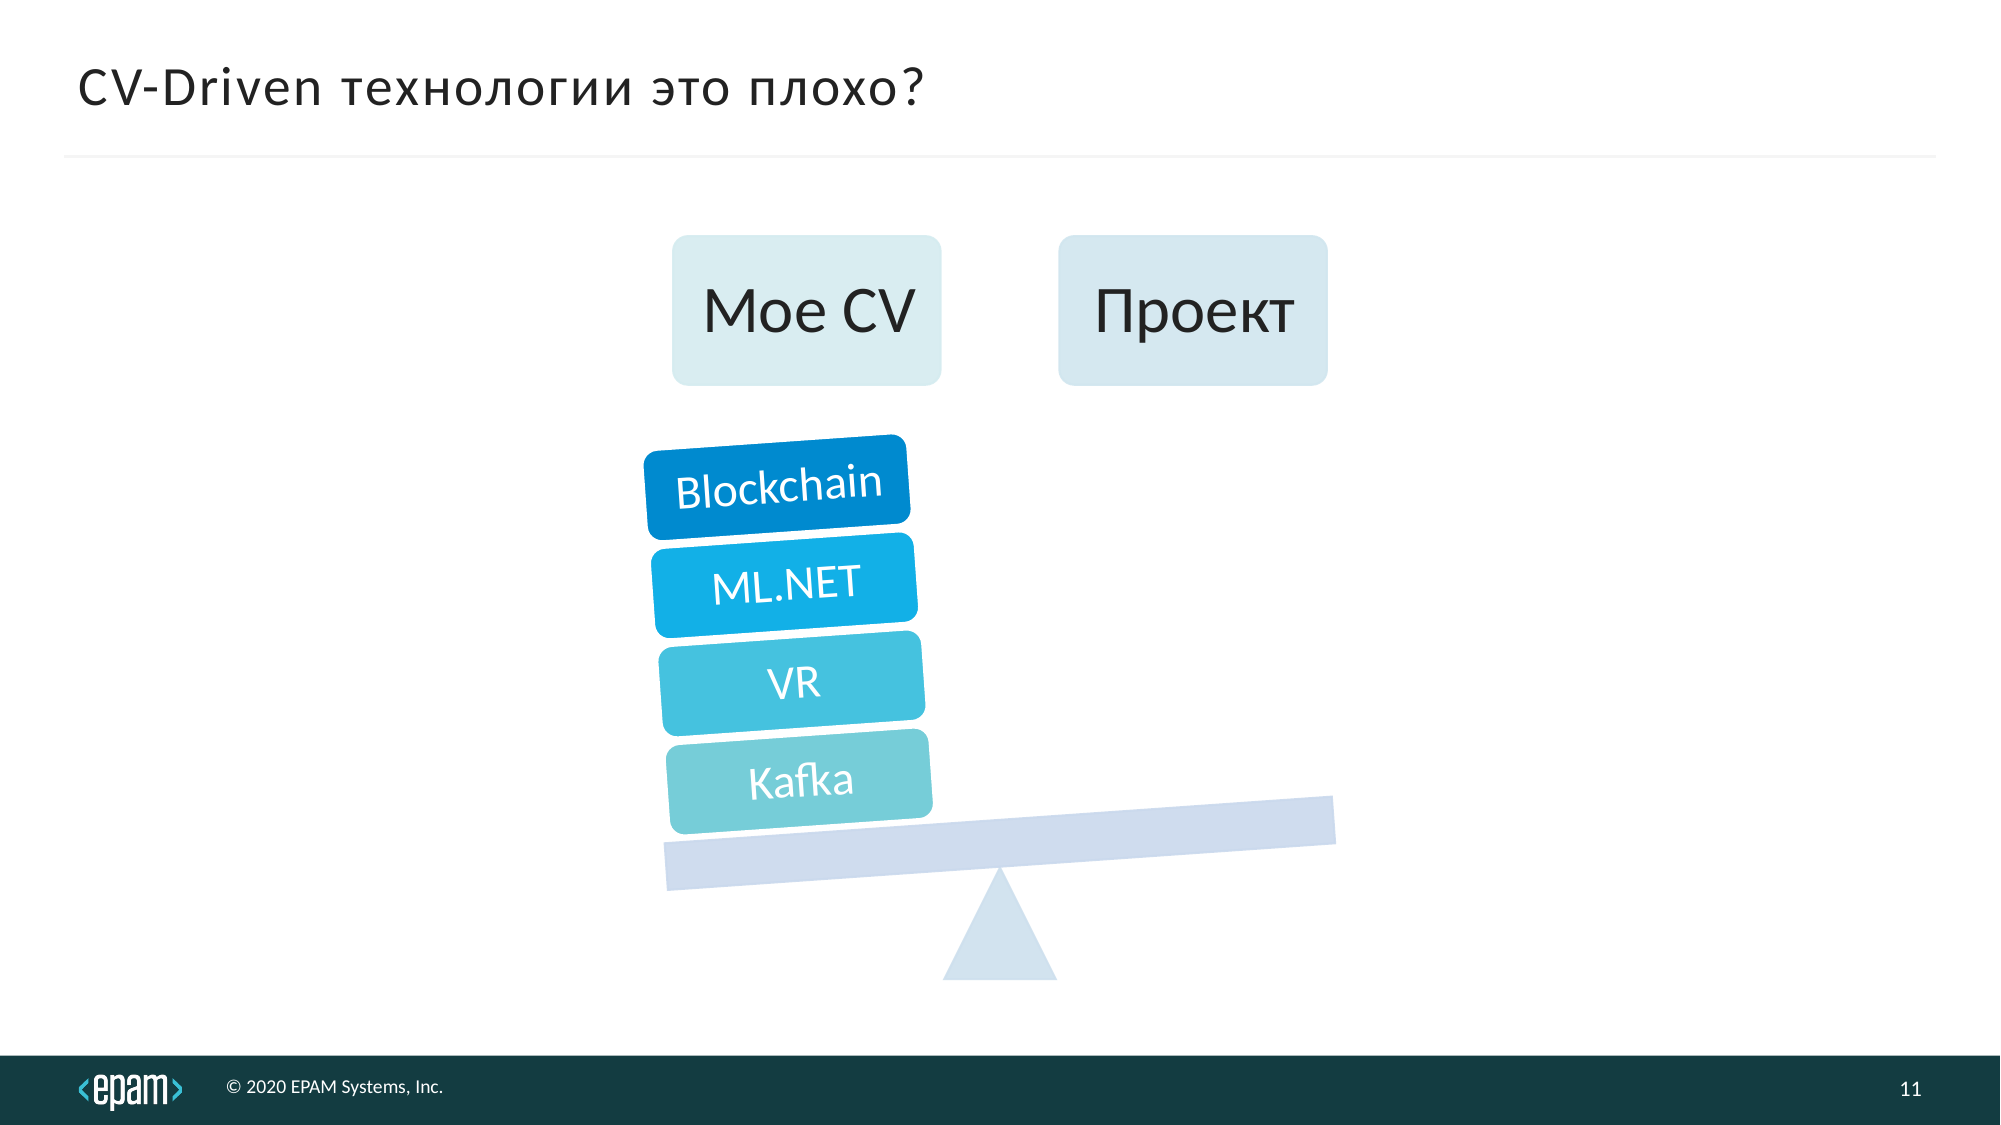

# CV-Driven технологии это плохо?
Мое CV
Проект
Kafka
VR
ML.NET
Blockchain
11